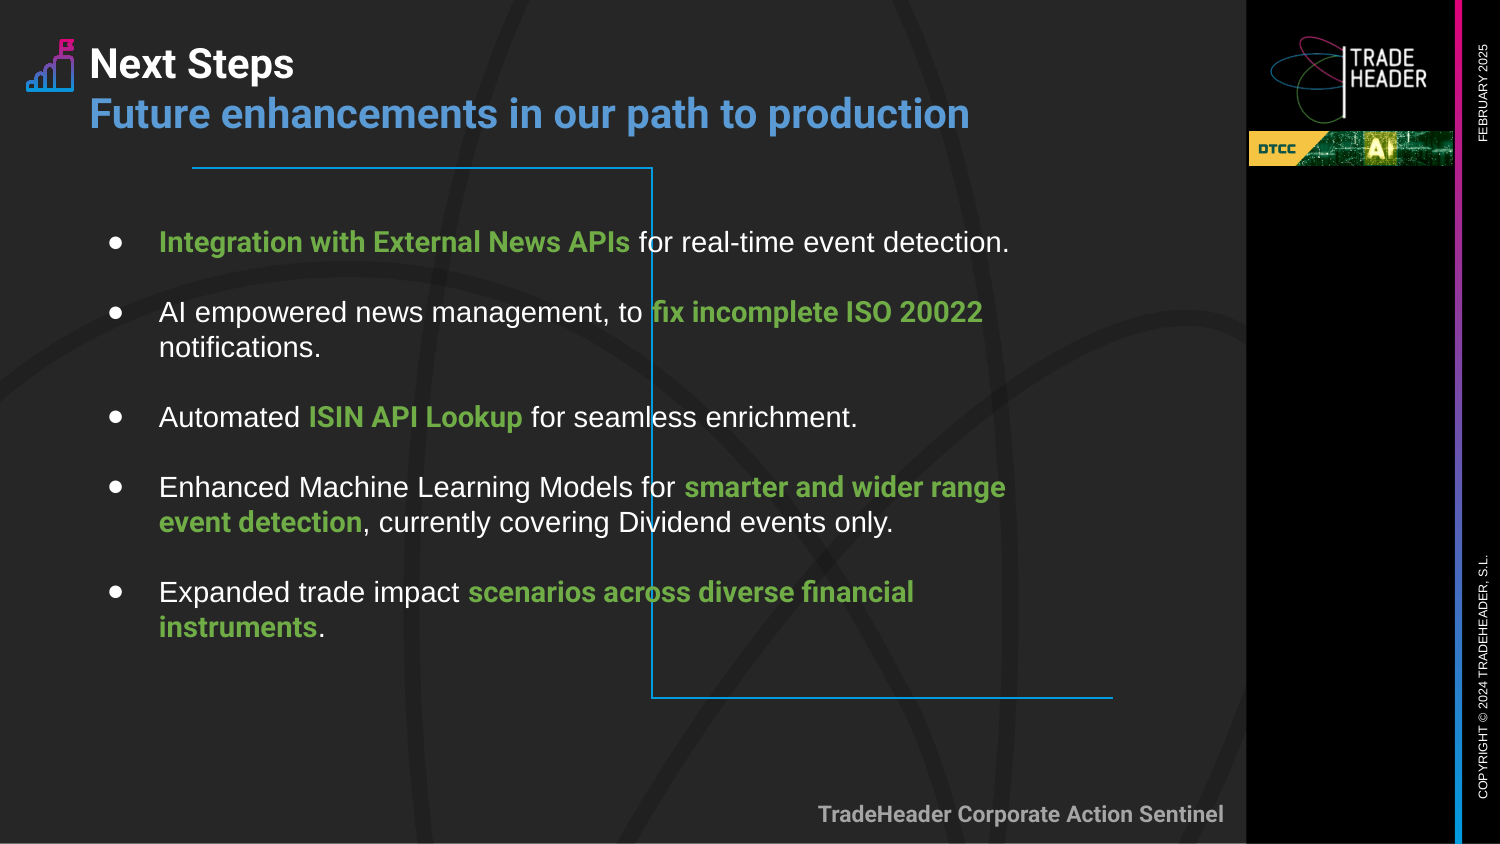

Next Steps
Future enhancements in our path to production

Integration with External News APIs for real-time event detection.

AI empowered news management, to fix incomplete ISO 20022 notifications.

Automated ISIN API Lookup for seamless enrichment.

Enhanced Machine Learning Models for smarter and wider range event detection, currently covering Dividend events only.

Expanded trade impact scenarios across diverse financial instruments.